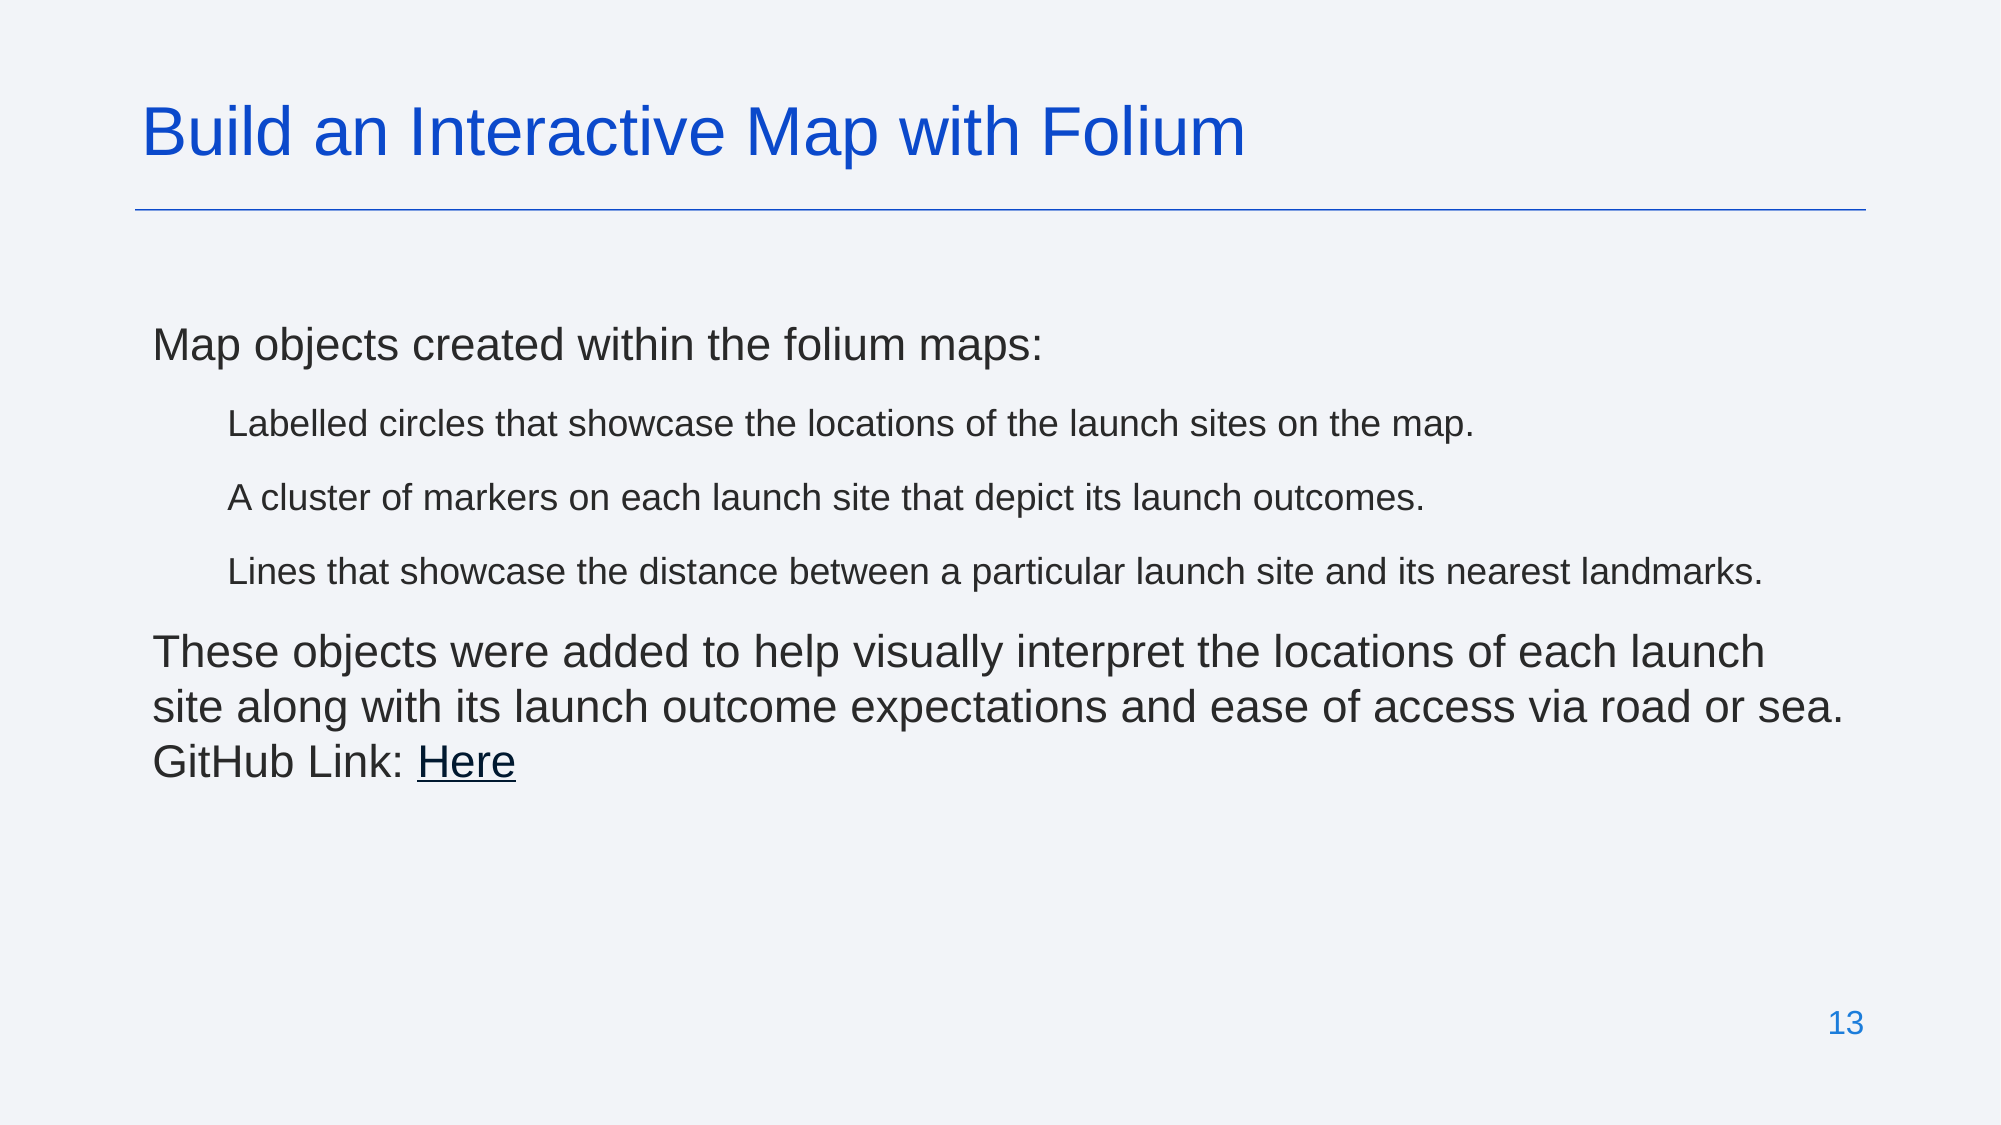

Build an Interactive Map with Folium
Map objects created within the folium maps:
Labelled circles that showcase the locations of the launch sites on the map.
A cluster of markers on each launch site that depict its launch outcomes.
Lines that showcase the distance between a particular launch site and its nearest landmarks.
These objects were added to help visually interpret the locations of each launch site along with its launch outcome expectations and ease of access via road or sea.
GitHub Link: Here

13